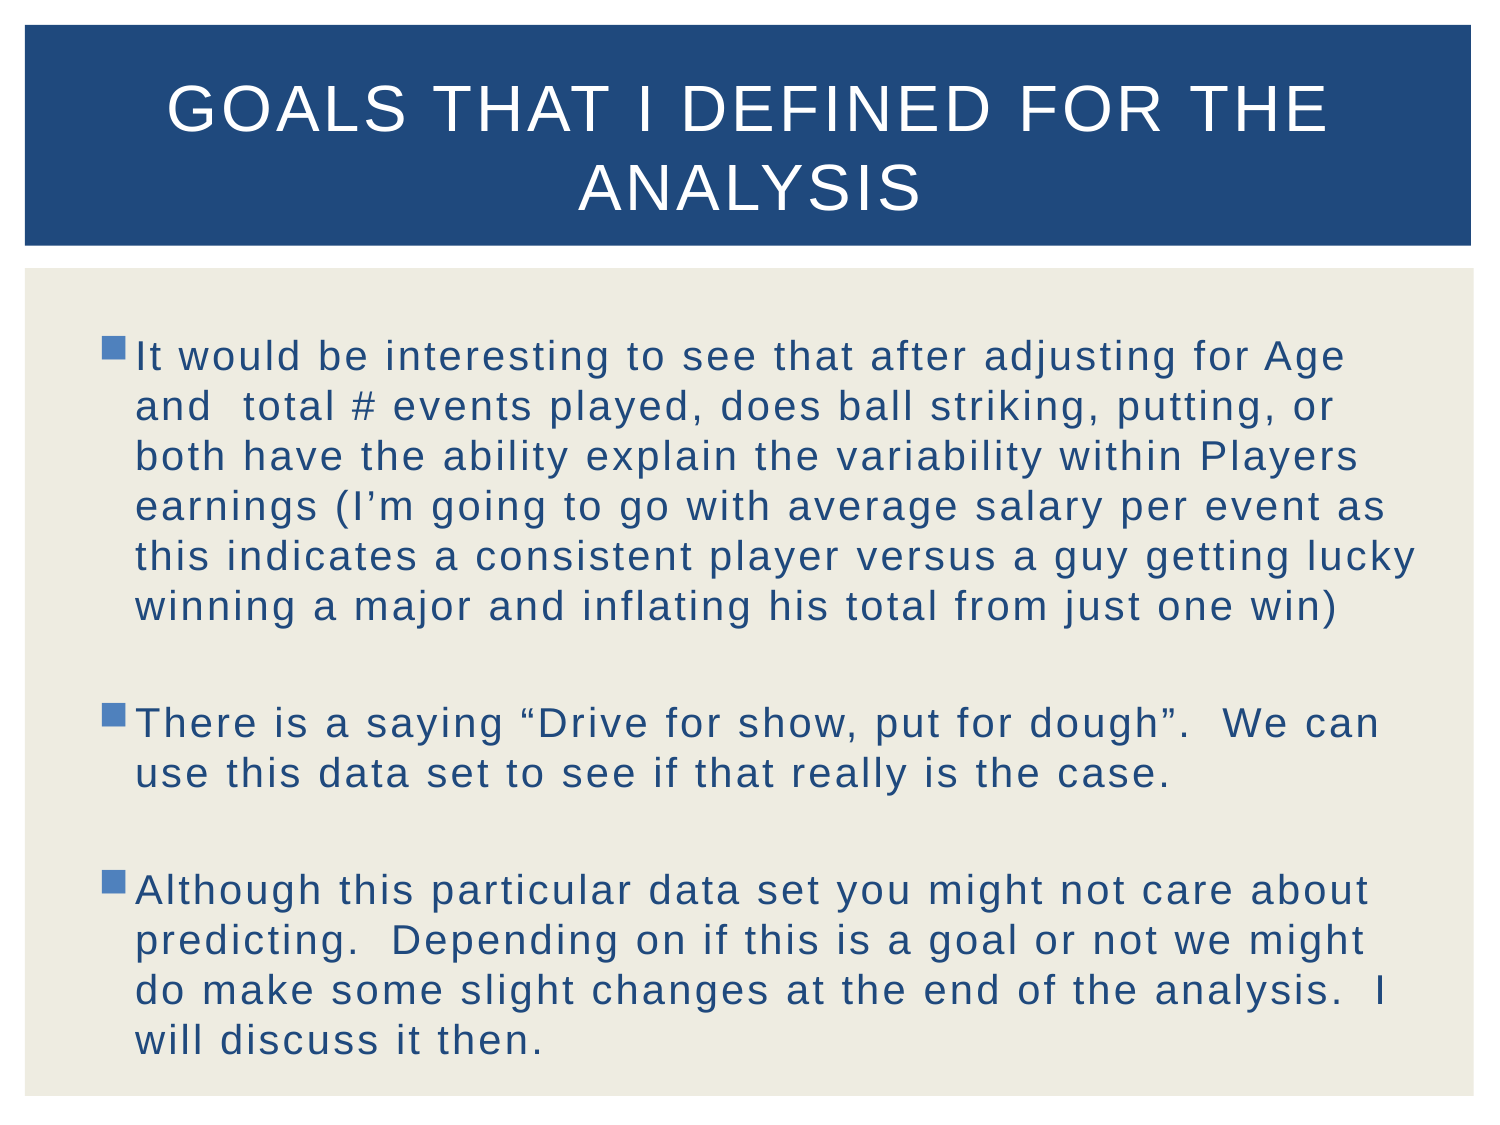

# Goals That I defined for the Analysis

It would be interesting to see that after adjusting for Age and  total # events played, does ball striking, putting, or both have the ability explain the variability within Players earnings (I’m going to go with average salary per event as this indicates a consistent player versus a guy getting lucky winning a major and inflating his total from just one win)

There is a saying “Drive for show, put for dough”.  We can use this data set to see if that really is the case.

Although this particular data set you might not care about predicting.  Depending on if this is a goal or not we might do make some slight changes at the end of the analysis.  I will discuss it then.